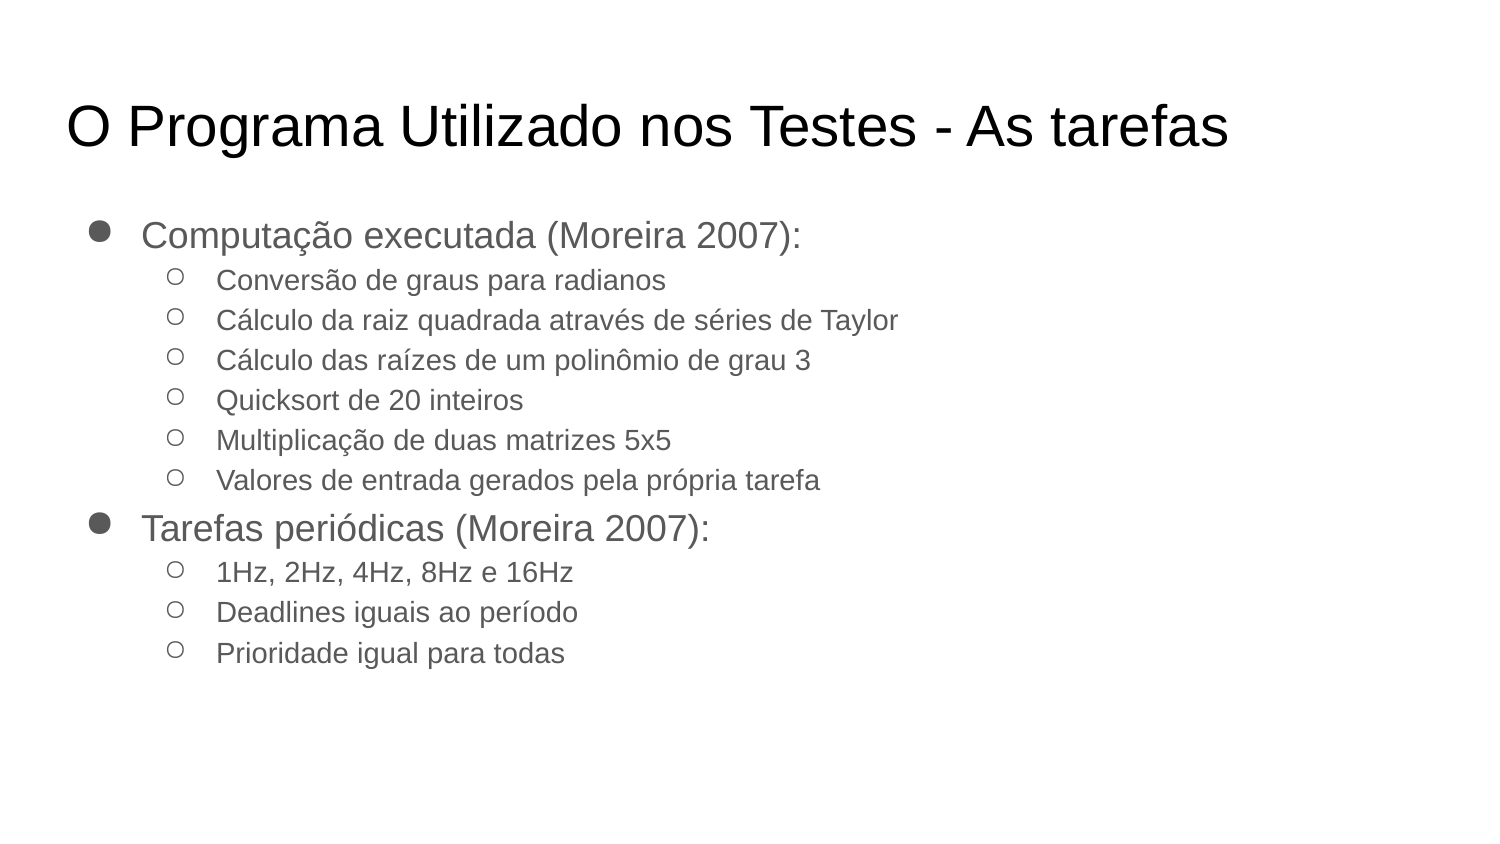

# O Programa Utilizado nos Testes - As tarefas
Computação executada (Moreira 2007):
Conversão de graus para radianos
Cálculo da raiz quadrada através de séries de Taylor
Cálculo das raízes de um polinômio de grau 3
Quicksort de 20 inteiros
Multiplicação de duas matrizes 5x5
Valores de entrada gerados pela própria tarefa
Tarefas periódicas (Moreira 2007):
1Hz, 2Hz, 4Hz, 8Hz e 16Hz
Deadlines iguais ao período
Prioridade igual para todas